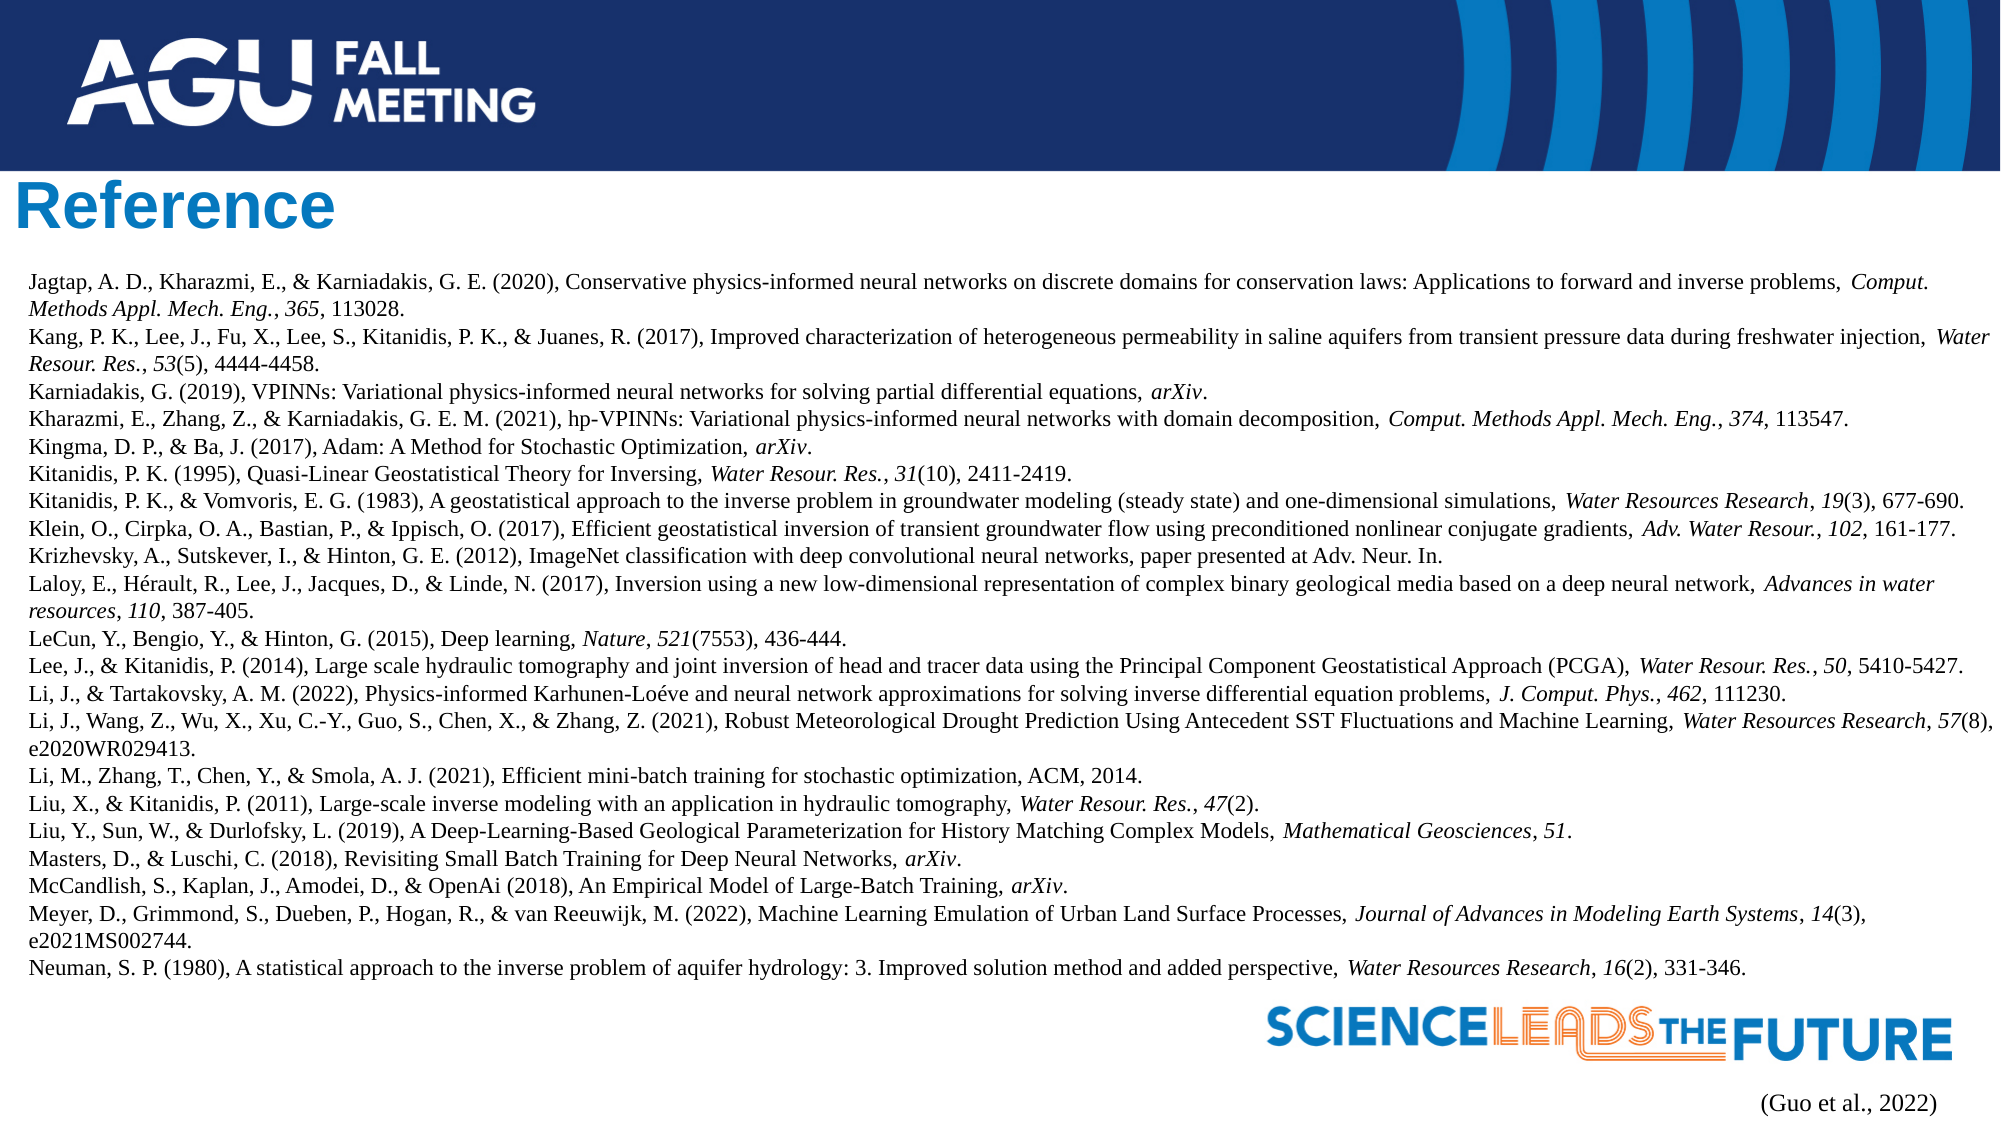

# Reference
Jagtap, A. D., Kharazmi, E., & Karniadakis, G. E. (2020), Conservative physics-informed neural networks on discrete domains for conservation laws: Applications to forward and inverse problems, Comput. Methods Appl. Mech. Eng., 365, 113028.
Kang, P. K., Lee, J., Fu, X., Lee, S., Kitanidis, P. K., & Juanes, R. (2017), Improved characterization of heterogeneous permeability in saline aquifers from transient pressure data during freshwater injection, Water Resour. Res., 53(5), 4444-4458.
Karniadakis, G. (2019), VPINNs: Variational physics-informed neural networks for solving partial differential equations, arXiv.
Kharazmi, E., Zhang, Z., & Karniadakis, G. E. M. (2021), hp-VPINNs: Variational physics-informed neural networks with domain decomposition, Comput. Methods Appl. Mech. Eng., 374, 113547.
Kingma, D. P., & Ba, J. (2017), Adam: A Method for Stochastic Optimization, arXiv.
Kitanidis, P. K. (1995), Quasi-Linear Geostatistical Theory for Inversing, Water Resour. Res., 31(10), 2411-2419.
Kitanidis, P. K., & Vomvoris, E. G. (1983), A geostatistical approach to the inverse problem in groundwater modeling (steady state) and one-dimensional simulations, Water Resources Research, 19(3), 677-690.
Klein, O., Cirpka, O. A., Bastian, P., & Ippisch, O. (2017), Efficient geostatistical inversion of transient groundwater flow using preconditioned nonlinear conjugate gradients, Adv. Water Resour., 102, 161-177.
Krizhevsky, A., Sutskever, I., & Hinton, G. E. (2012), ImageNet classification with deep convolutional neural networks, paper presented at Adv. Neur. In.
Laloy, E., Hérault, R., Lee, J., Jacques, D., & Linde, N. (2017), Inversion using a new low-dimensional representation of complex binary geological media based on a deep neural network, Advances in water resources, 110, 387-405.
LeCun, Y., Bengio, Y., & Hinton, G. (2015), Deep learning, Nature, 521(7553), 436-444.
Lee, J., & Kitanidis, P. (2014), Large scale hydraulic tomography and joint inversion of head and tracer data using the Principal Component Geostatistical Approach (PCGA), Water Resour. Res., 50, 5410-5427.
Li, J., & Tartakovsky, A. M. (2022), Physics-informed Karhunen-Loéve and neural network approximations for solving inverse differential equation problems, J. Comput. Phys., 462, 111230.
Li, J., Wang, Z., Wu, X., Xu, C.-Y., Guo, S., Chen, X., & Zhang, Z. (2021), Robust Meteorological Drought Prediction Using Antecedent SST Fluctuations and Machine Learning, Water Resources Research, 57(8), e2020WR029413.
Li, M., Zhang, T., Chen, Y., & Smola, A. J. (2021), Efficient mini-batch training for stochastic optimization, ACM, 2014.
Liu, X., & Kitanidis, P. (2011), Large‐scale inverse modeling with an application in hydraulic tomography, Water Resour. Res., 47(2).
Liu, Y., Sun, W., & Durlofsky, L. (2019), A Deep-Learning-Based Geological Parameterization for History Matching Complex Models, Mathematical Geosciences, 51.
Masters, D., & Luschi, C. (2018), Revisiting Small Batch Training for Deep Neural Networks, arXiv.
McCandlish, S., Kaplan, J., Amodei, D., & OpenAi (2018), An Empirical Model of Large-Batch Training, arXiv.
Meyer, D., Grimmond, S., Dueben, P., Hogan, R., & van Reeuwijk, M. (2022), Machine Learning Emulation of Urban Land Surface Processes, Journal of Advances in Modeling Earth Systems, 14(3), e2021MS002744.
Neuman, S. P. (1980), A statistical approach to the inverse problem of aquifer hydrology: 3. Improved solution method and added perspective, Water Resources Research, 16(2), 331-346.
(Guo et al., 2022)